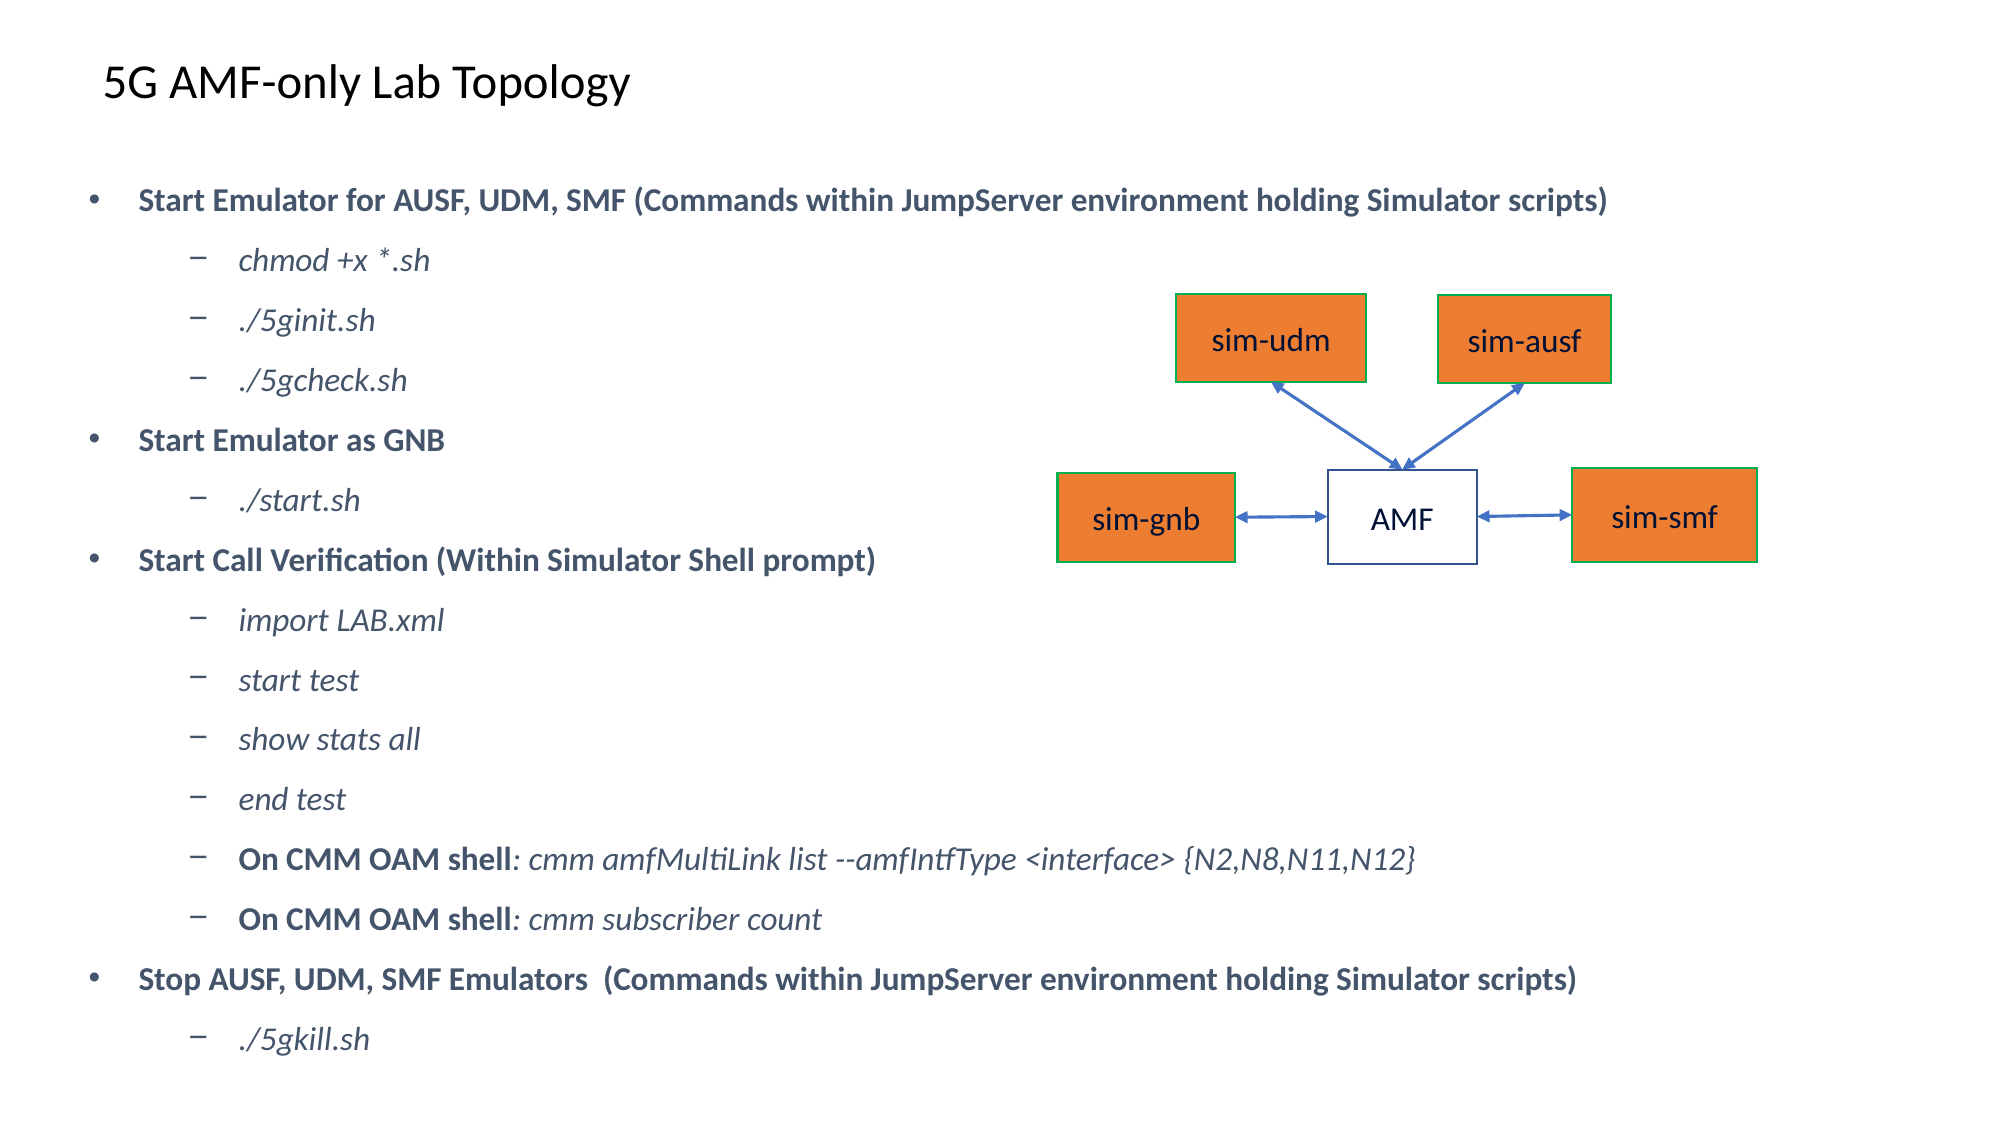

# 5G AMF-only Lab Topology
Start Emulator for AUSF, UDM, SMF (Commands within JumpServer environment holding Simulator scripts)
chmod +x *.sh
./5ginit.sh
./5gcheck.sh
Start Emulator as GNB
./start.sh
Start Call Verification (Within Simulator Shell prompt)
import LAB.xml
start test
show stats all
end test
On CMM OAM shell: cmm amfMultiLink list --amfIntfType <interface> {N2,N8,N11,N12}
On CMM OAM shell: cmm subscriber count
Stop AUSF, UDM, SMF Emulators  (Commands within JumpServer environment holding Simulator scripts)
./5gkill.sh
sim-udm
sim-ausf
sim-smf
AMF
sim-gnb